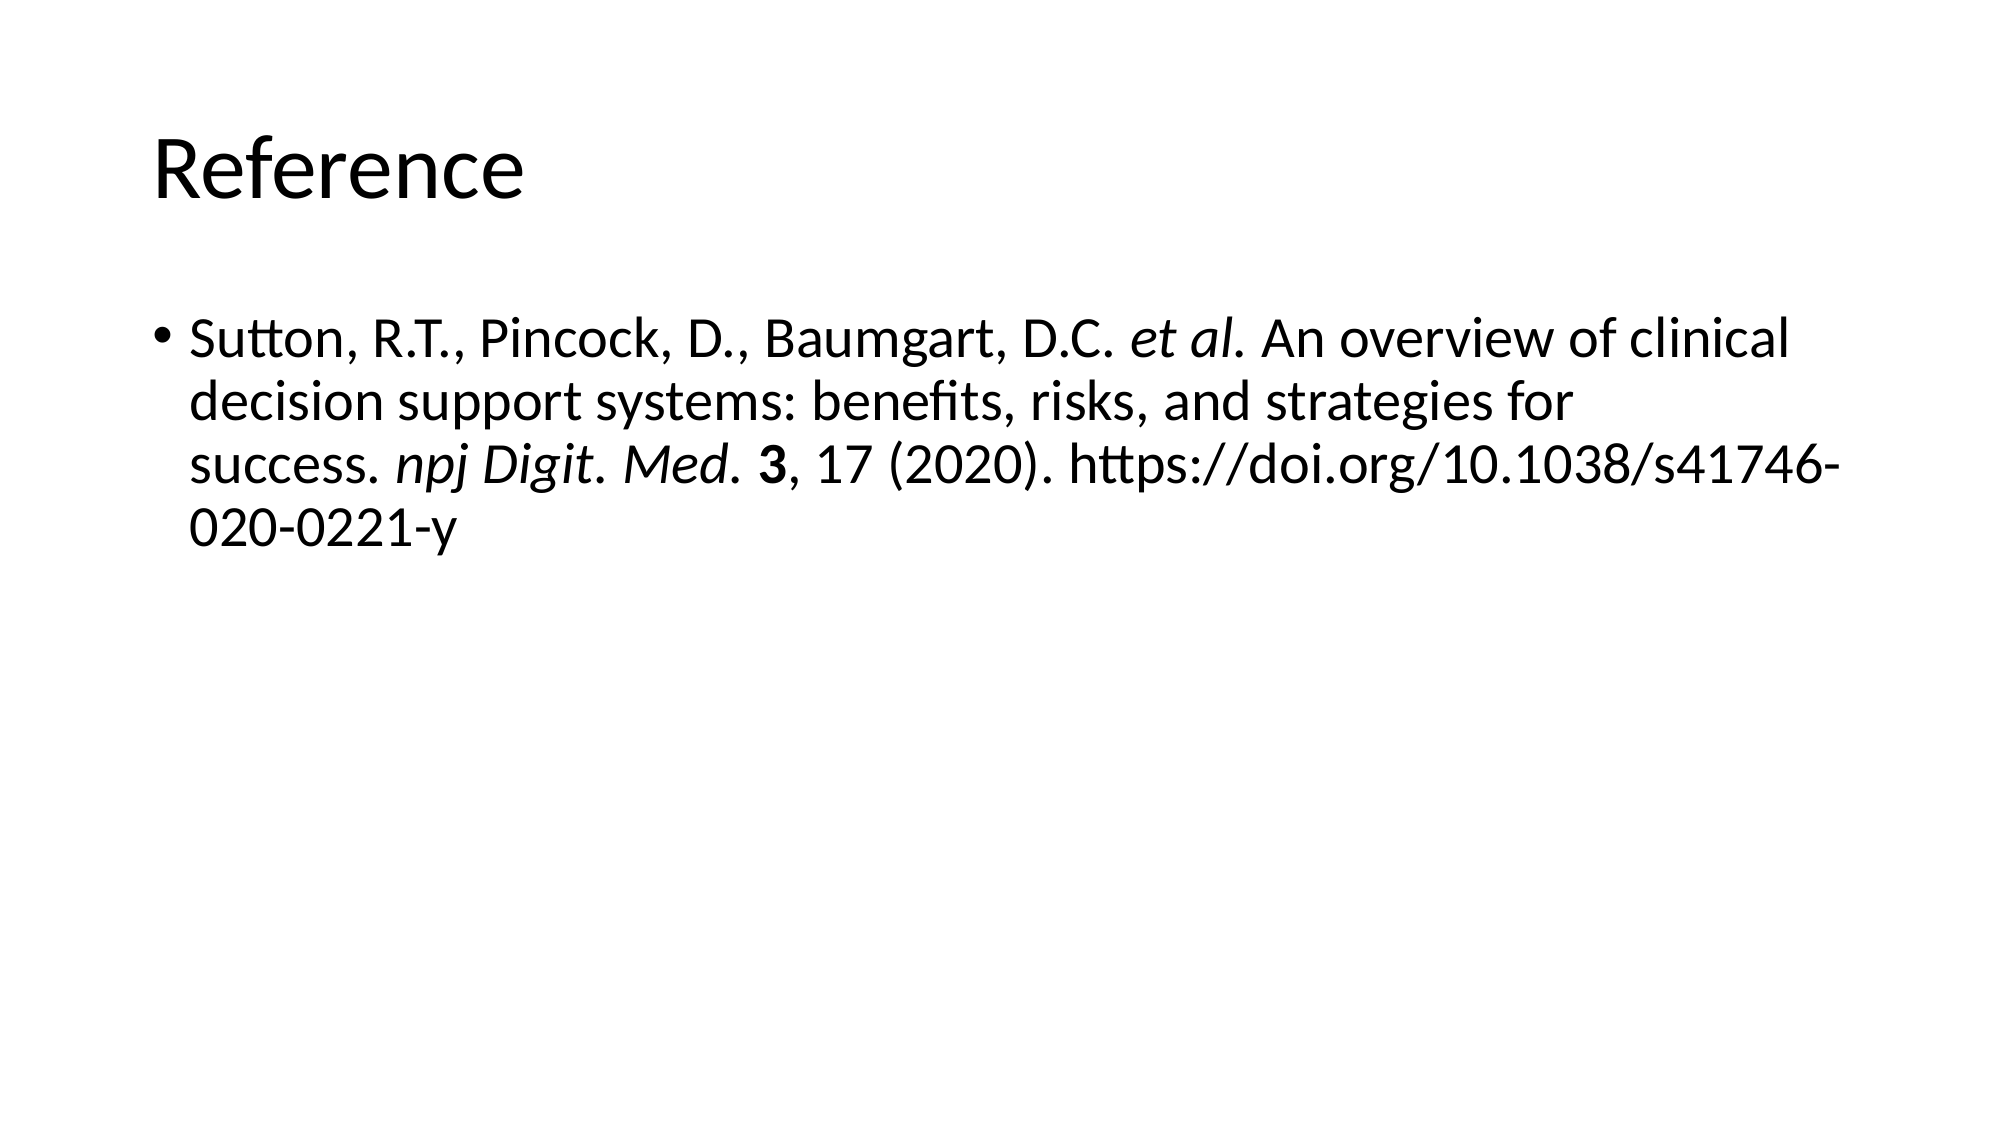

# Reference
Sutton, R.T., Pincock, D., Baumgart, D.C. et al. An overview of clinical decision support systems: benefits, risks, and strategies for success. npj Digit. Med. 3, 17 (2020). https://doi.org/10.1038/s41746-020-0221-y